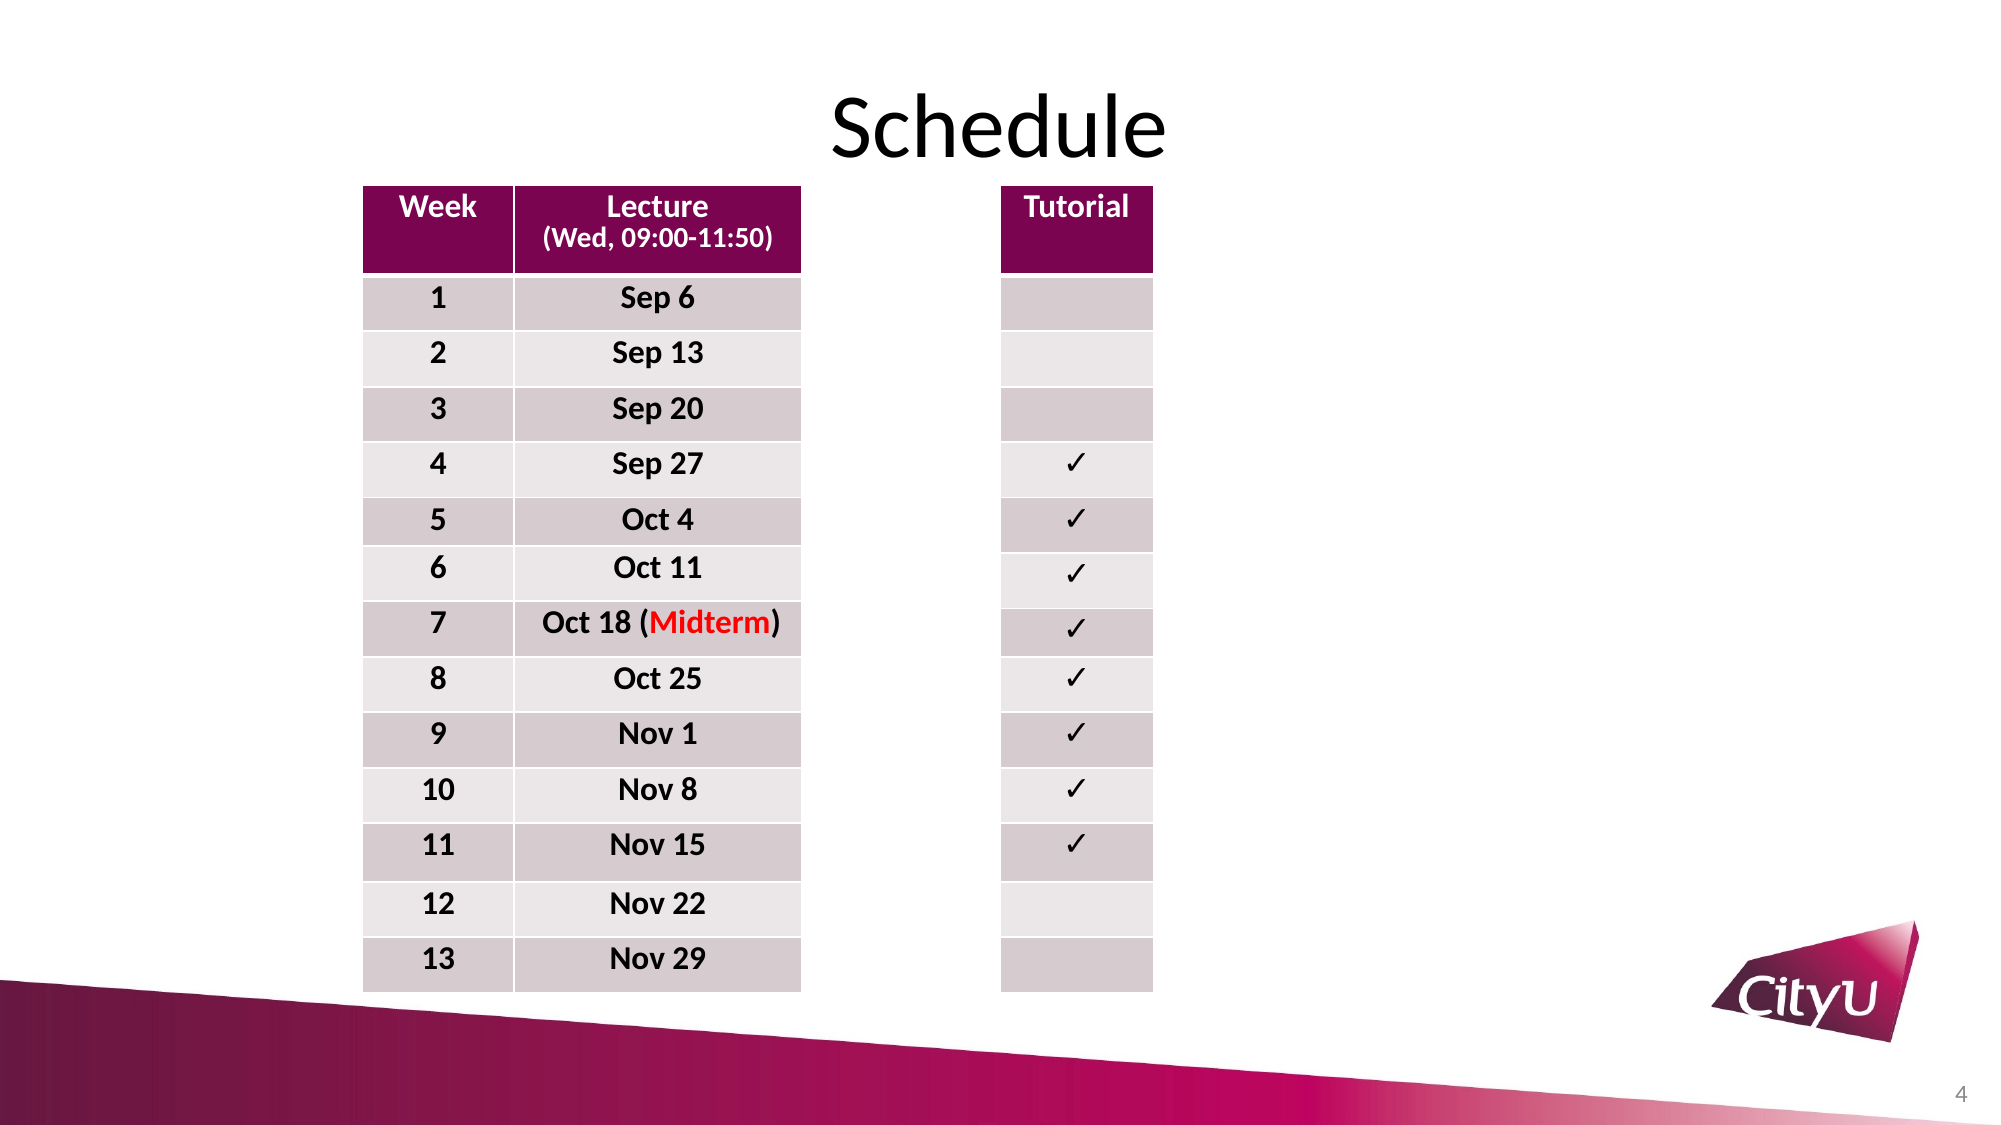

# Schedule
| Week | Lecture (Wed, 09:00-11:50) |
| --- | --- |
| 1 | Sep 6 |
| 2 | Sep 13 |
| 3 | Sep 20 |
| 4 | Sep 27 |
| 5 | Oct 4 |
| 6 | Oct 11 |
| 7 | Oct 18 (Midterm) |
| 8 | Oct 25 |
| 9 | Nov 1 |
| 10 | Nov 8 |
| 11 | Nov 15 |
| 12 | Nov 22 |
| 13 | Nov 29 |
| Tutorial |
| --- |
|  |
|  |
|  |
| ✓ |
| ✓ |
| ✓ |
| ✓ |
| ✓ |
| ✓ |
| ✓ |
| ✓ |
|  |
|  |
4